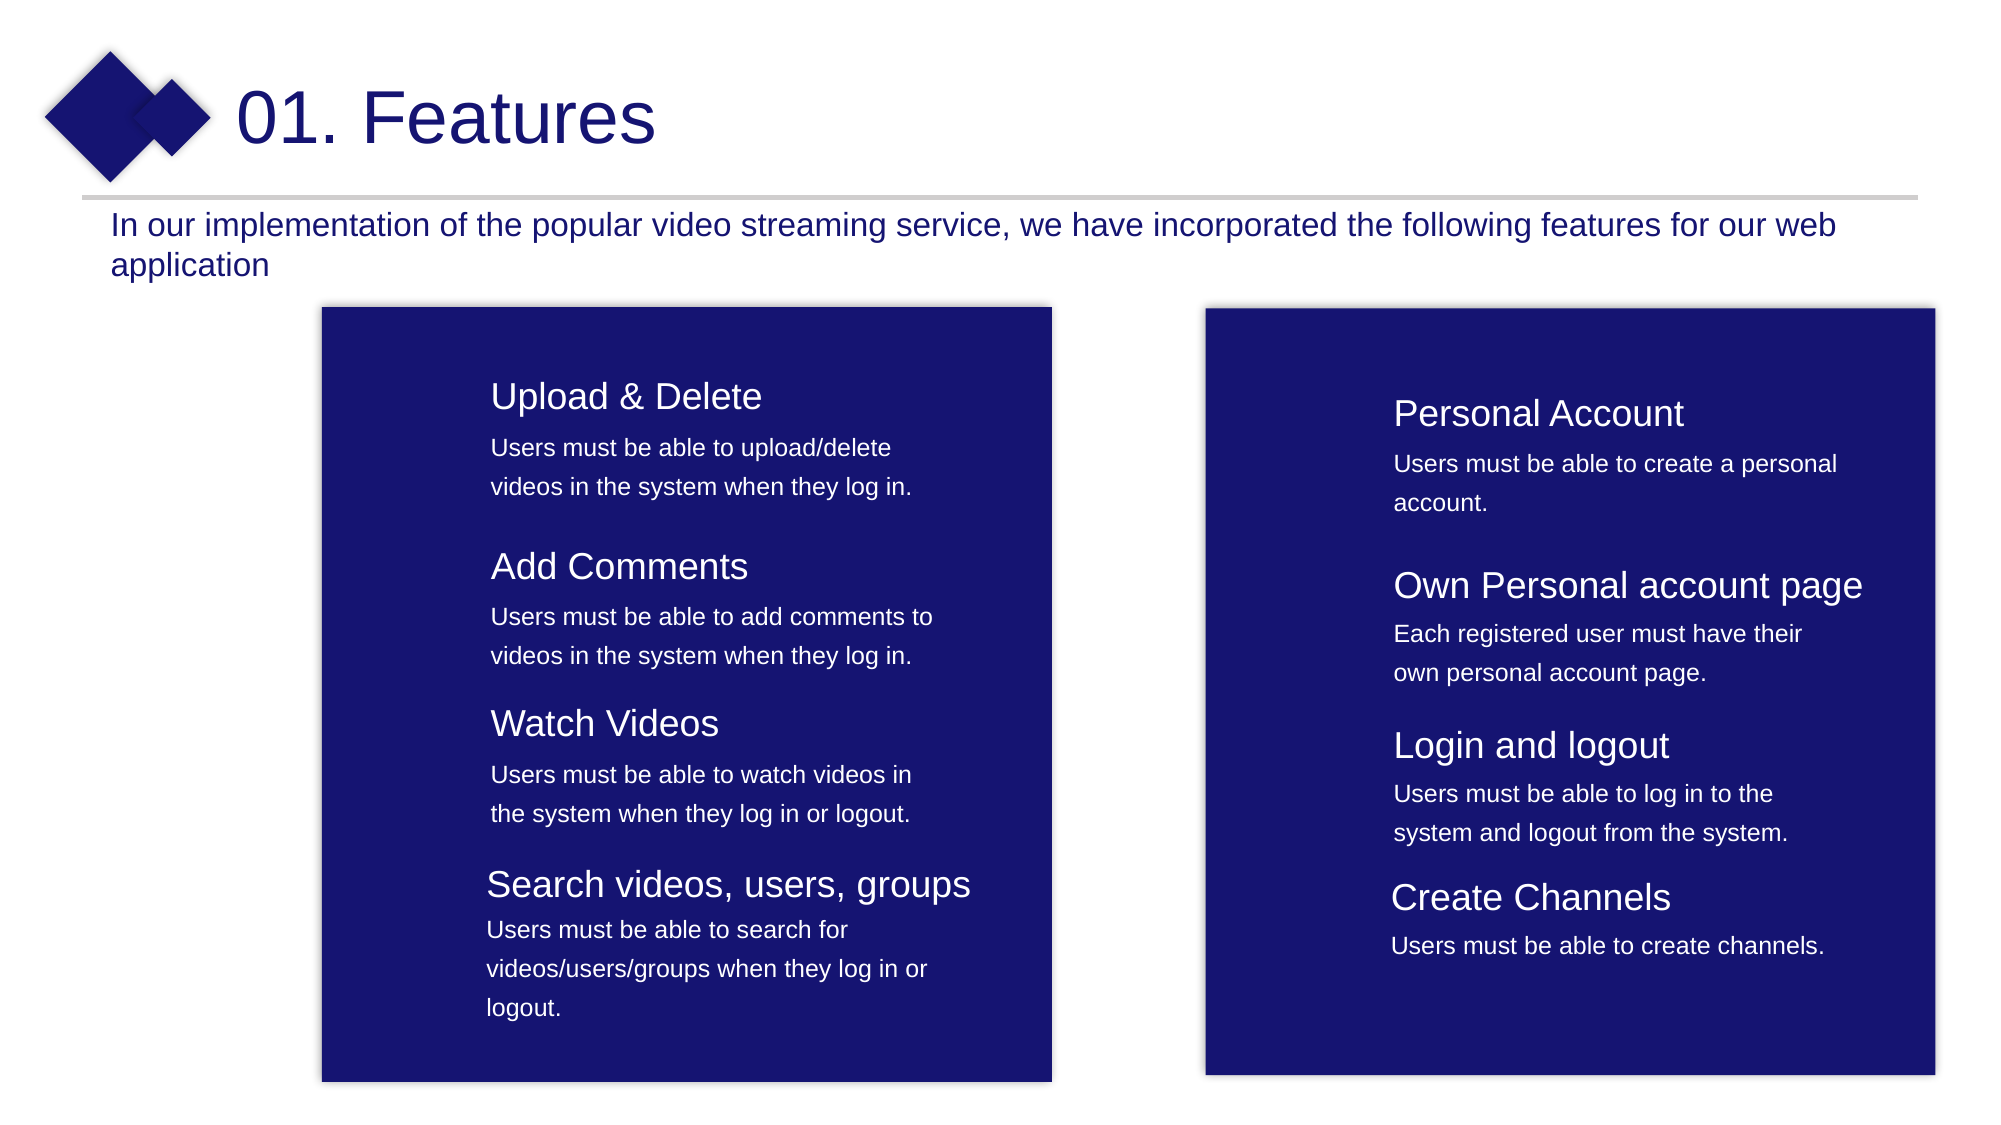

01. Features

In our implementation of the popular video streaming service, we have incorporated the following features for our web application

Upload & Delete
Users must be able to upload/delete videos in the system when they log in.
Personal Account
Users must be able to create a personal account.
Add Comments
Users must be able to add comments to videos in the system when they log in.
Own Personal account page
Each registered user must have their own personal account page.
Watch Videos
Users must be able to watch videos in the system when they log in or logout.
Login and logout
Users must be able to log in to the system and logout from the system.
Search videos, users, groups
Users must be able to search for videos/users/groups when they log in or logout.
Create Channels
Users must be able to create channels.